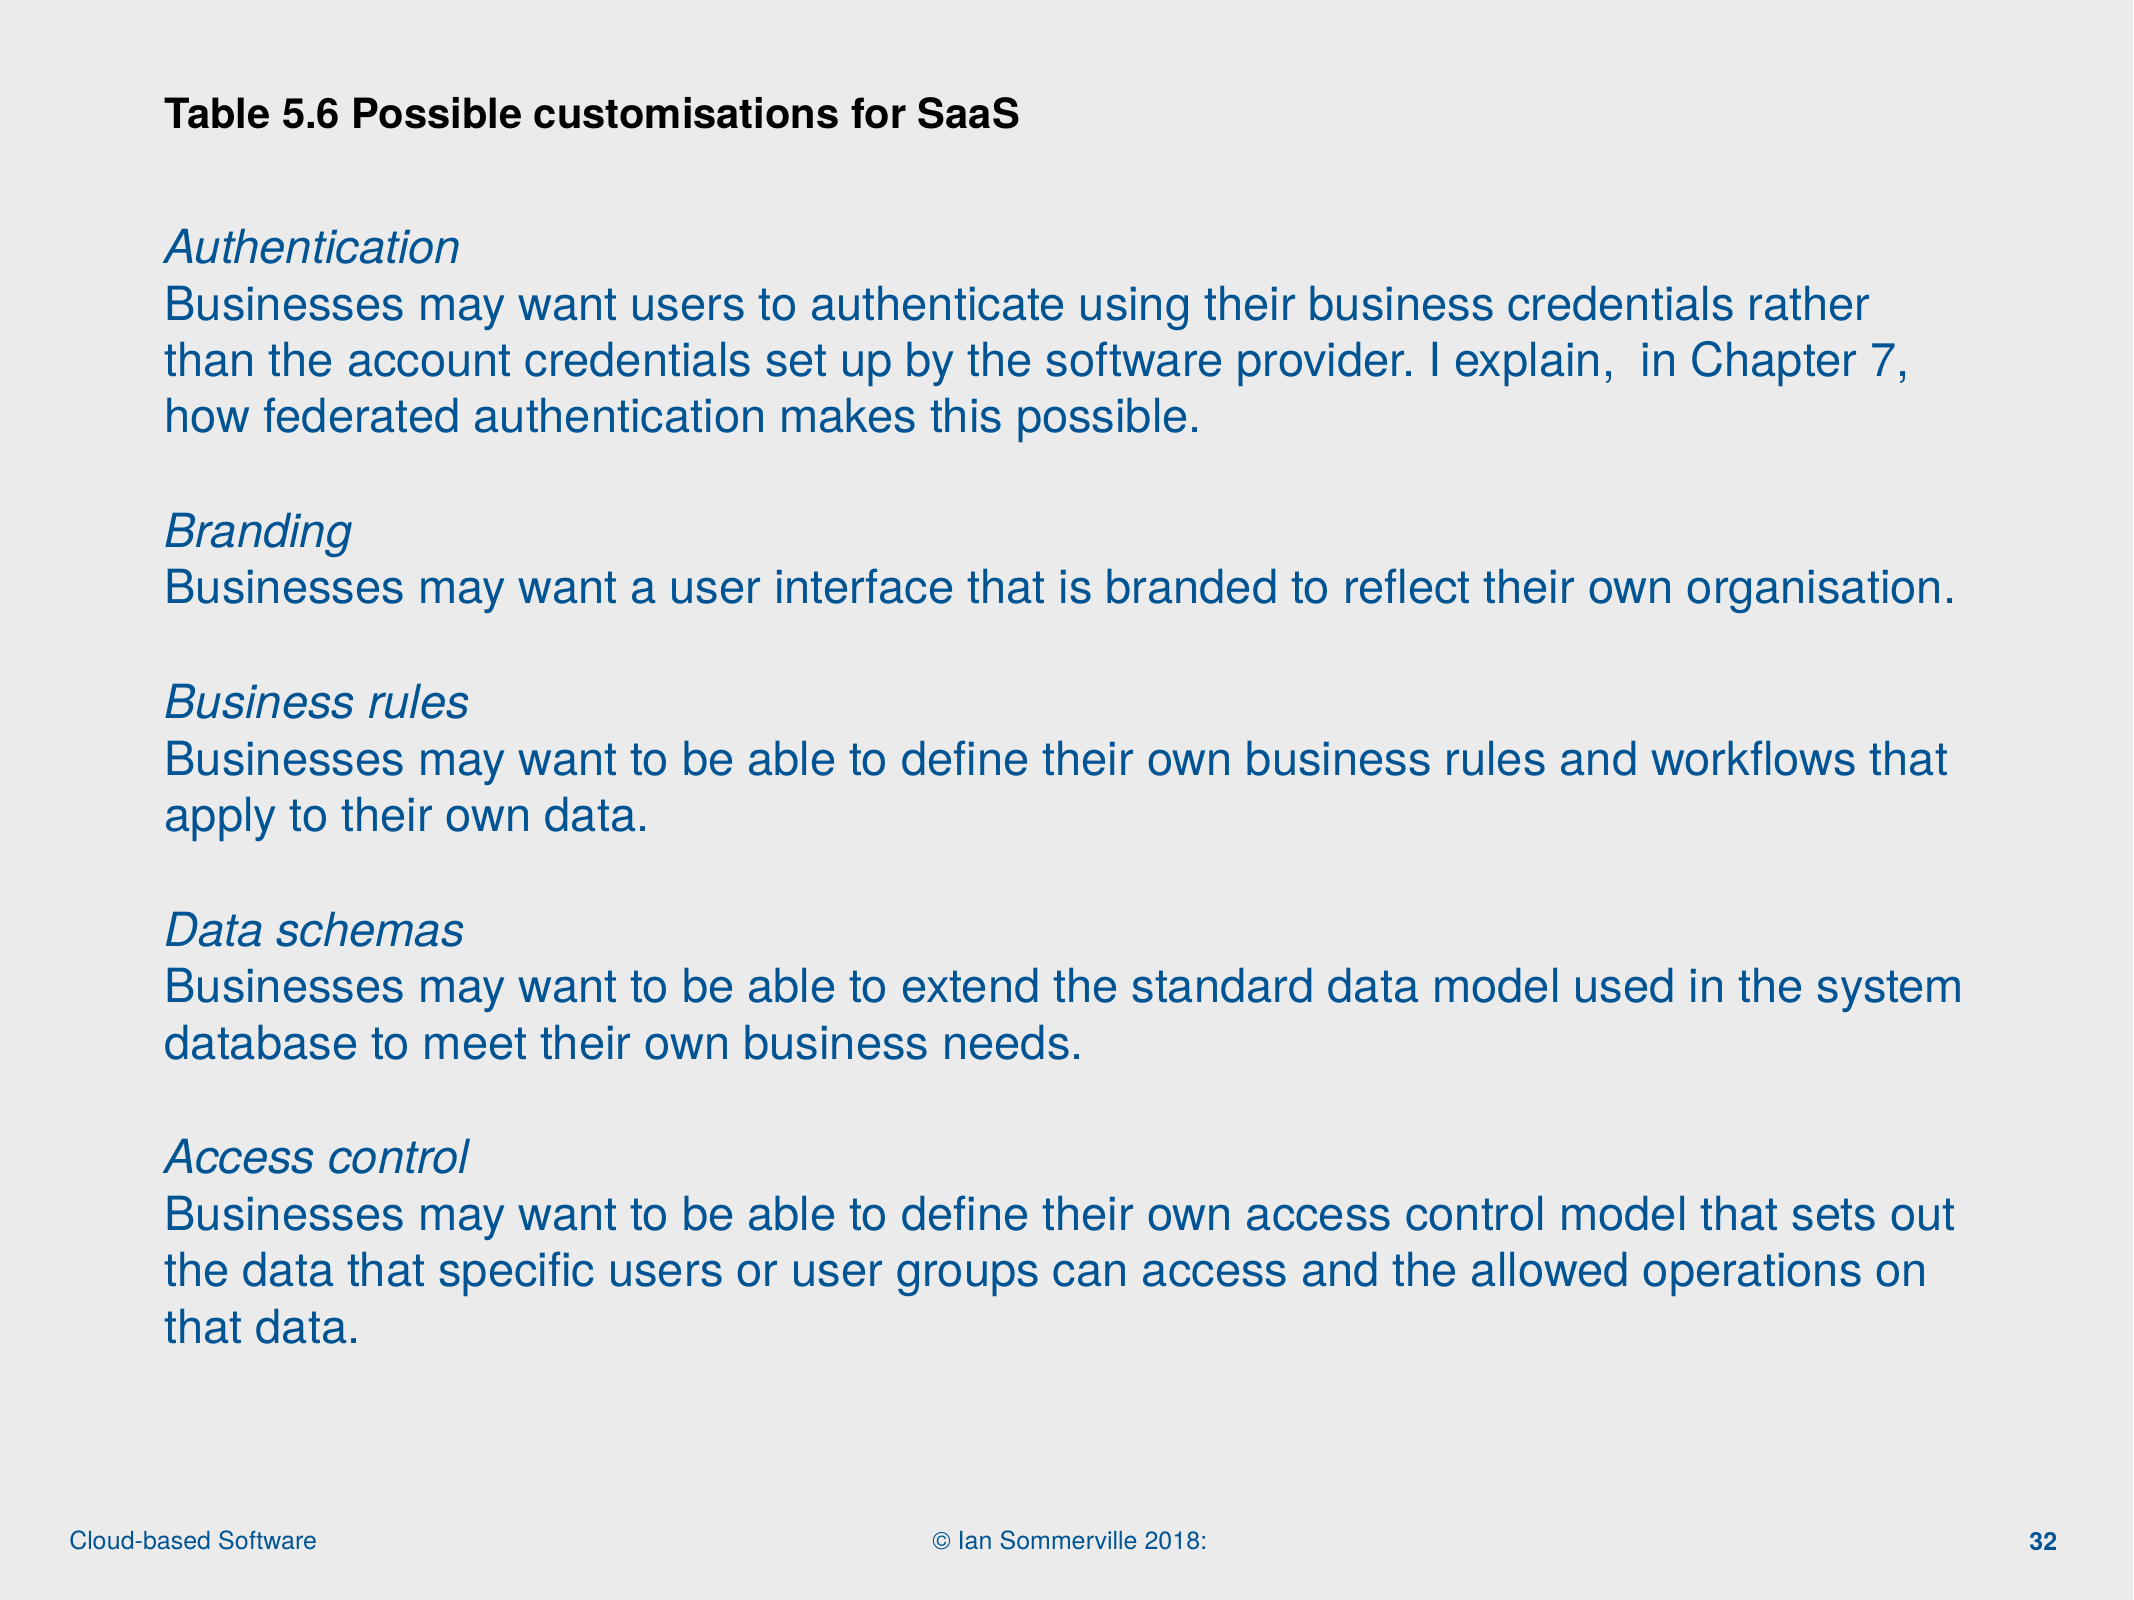

# Table 5.6 Possible customisations for SaaS
Authentication
Businesses may want users to authenticate using their business credentials rather than the account credentials set up by the software provider. I explain,  in Chapter 7, how federated authentication makes this possible.
Branding
Businesses may want a user interface that is branded to reflect their own organisation.
Business rules
Businesses may want to be able to define their own business rules and workflows that apply to their own data.
Data schemas
Businesses may want to be able to extend the standard data model used in the system database to meet their own business needs.
Access control
Businesses may want to be able to define their own access control model that sets out the data that specific users or user groups can access and the allowed operations on that data.
32